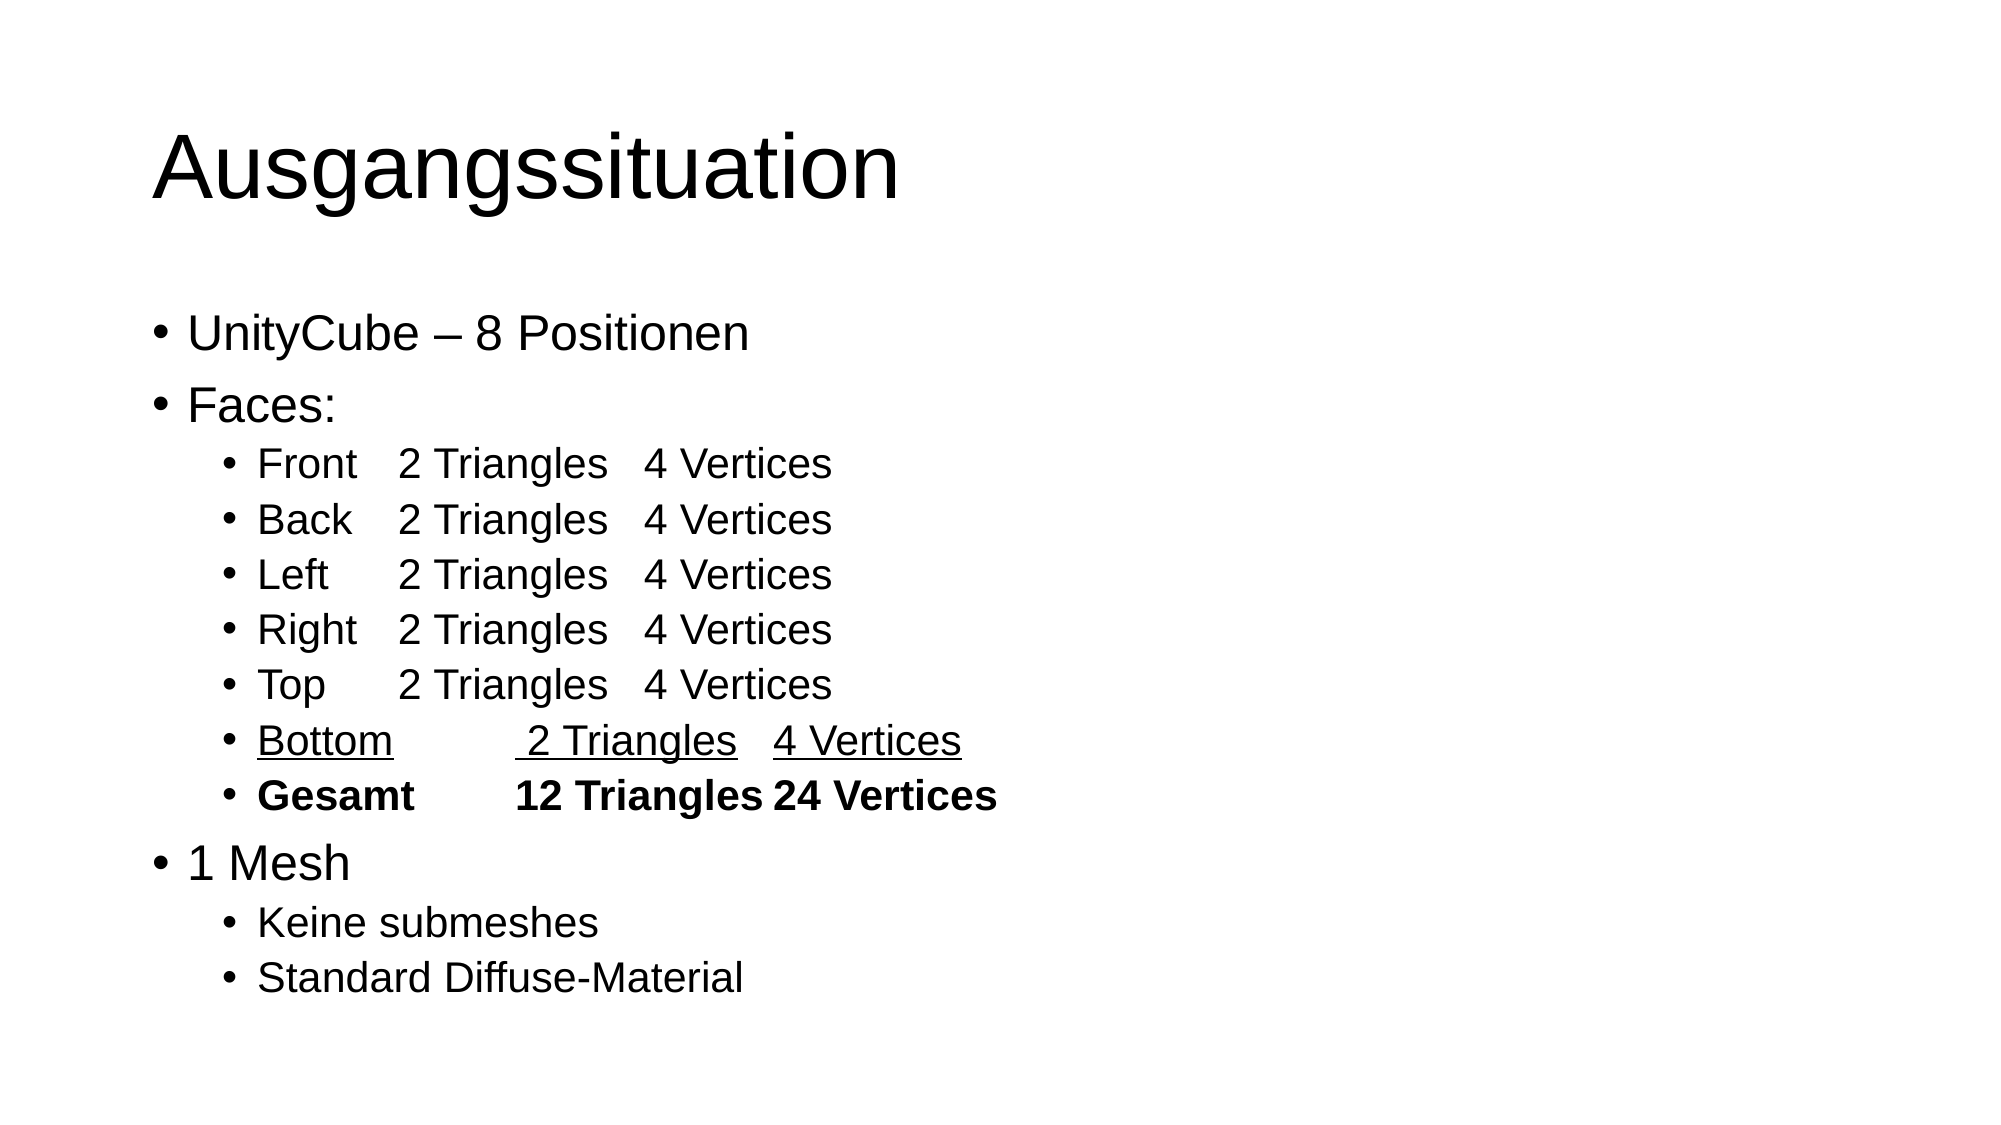

# Ausgangssituation
UnityCube – 8 Positionen
Faces:
Front 	 2 Triangles	4 Vertices
Back	 2 Triangles	4 Vertices
Left	 2 Triangles	4 Vertices
Right	 2 Triangles	4 Vertices
Top	 2 Triangles	4 Vertices
Bottom	 2 Triangles	4 Vertices
Gesamt	12 Triangles	24 Vertices
1 Mesh
Keine submeshes
Standard Diffuse-Material